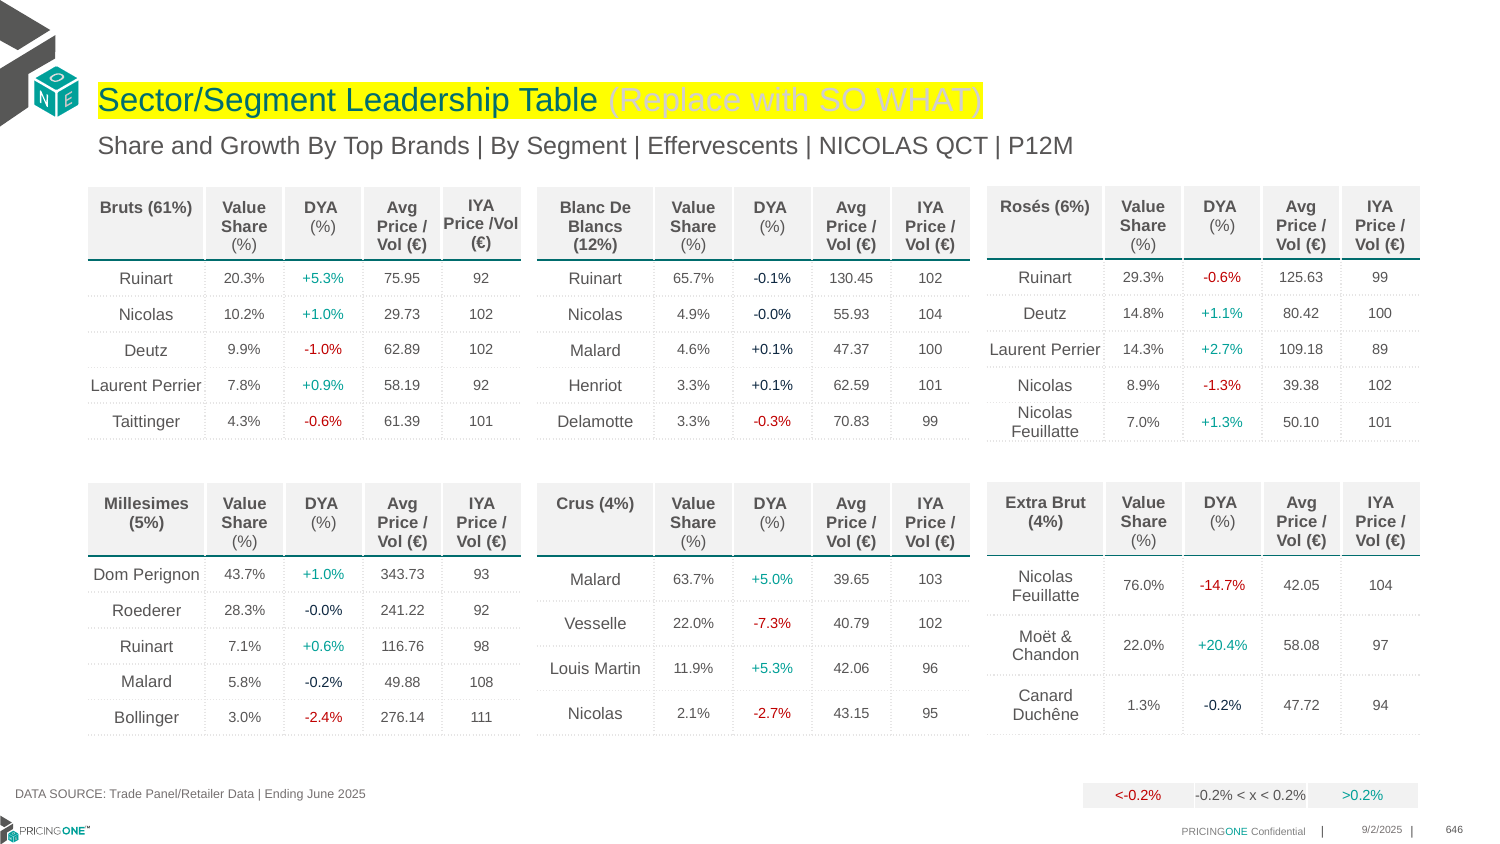

# Sector/Segment Leadership Table (Replace with SO WHAT)
Share and Growth By Top Brands | By Segment | Effervescents | NICOLAS QCT | P12M
| Rosés (6%) | Value Share (%) | DYA (%) | Avg Price /Vol (€) | IYA Price /Vol (€) |
| --- | --- | --- | --- | --- |
| Ruinart | 29.3% | -0.6% | 125.63 | 99 |
| Deutz | 14.8% | +1.1% | 80.42 | 100 |
| Laurent Perrier | 14.3% | +2.7% | 109.18 | 89 |
| Nicolas | 8.9% | -1.3% | 39.38 | 102 |
| Nicolas Feuillatte | 7.0% | +1.3% | 50.10 | 101 |
| Bruts (61%) | Value Share (%) | DYA (%) | Avg Price /Vol (€) | IYA Price /Vol (€) |
| --- | --- | --- | --- | --- |
| Ruinart | 20.3% | +5.3% | 75.95 | 92 |
| Nicolas | 10.2% | +1.0% | 29.73 | 102 |
| Deutz | 9.9% | -1.0% | 62.89 | 102 |
| Laurent Perrier | 7.8% | +0.9% | 58.19 | 92 |
| Taittinger | 4.3% | -0.6% | 61.39 | 101 |
| Blanc De Blancs (12%) | Value Share (%) | DYA (%) | Avg Price /Vol (€) | IYA Price /Vol (€) |
| --- | --- | --- | --- | --- |
| Ruinart | 65.7% | -0.1% | 130.45 | 102 |
| Nicolas | 4.9% | -0.0% | 55.93 | 104 |
| Malard | 4.6% | +0.1% | 47.37 | 100 |
| Henriot | 3.3% | +0.1% | 62.59 | 101 |
| Delamotte | 3.3% | -0.3% | 70.83 | 99 |
| Extra Brut (4%) | Value Share (%) | DYA (%) | Avg Price /Vol (€) | IYA Price /Vol (€) |
| --- | --- | --- | --- | --- |
| Nicolas Feuillatte | 76.0% | -14.7% | 42.05 | 104 |
| Moët & Chandon | 22.0% | +20.4% | 58.08 | 97 |
| Canard Duchêne | 1.3% | -0.2% | 47.72 | 94 |
| Millesimes (5%) | Value Share (%) | DYA (%) | Avg Price /Vol (€) | IYA Price /Vol (€) |
| --- | --- | --- | --- | --- |
| Dom Perignon | 43.7% | +1.0% | 343.73 | 93 |
| Roederer | 28.3% | -0.0% | 241.22 | 92 |
| Ruinart | 7.1% | +0.6% | 116.76 | 98 |
| Malard | 5.8% | -0.2% | 49.88 | 108 |
| Bollinger | 3.0% | -2.4% | 276.14 | 111 |
| Crus (4%) | Value Share (%) | DYA (%) | Avg Price /Vol (€) | IYA Price /Vol (€) |
| --- | --- | --- | --- | --- |
| Malard | 63.7% | +5.0% | 39.65 | 103 |
| Vesselle | 22.0% | -7.3% | 40.79 | 102 |
| Louis Martin | 11.9% | +5.3% | 42.06 | 96 |
| Nicolas | 2.1% | -2.7% | 43.15 | 95 |
DATA SOURCE: Trade Panel/Retailer Data | Ending June 2025
| <-0.2% | -0.2% < x < 0.2% | >0.2% |
| --- | --- | --- |

9/2/2025
646